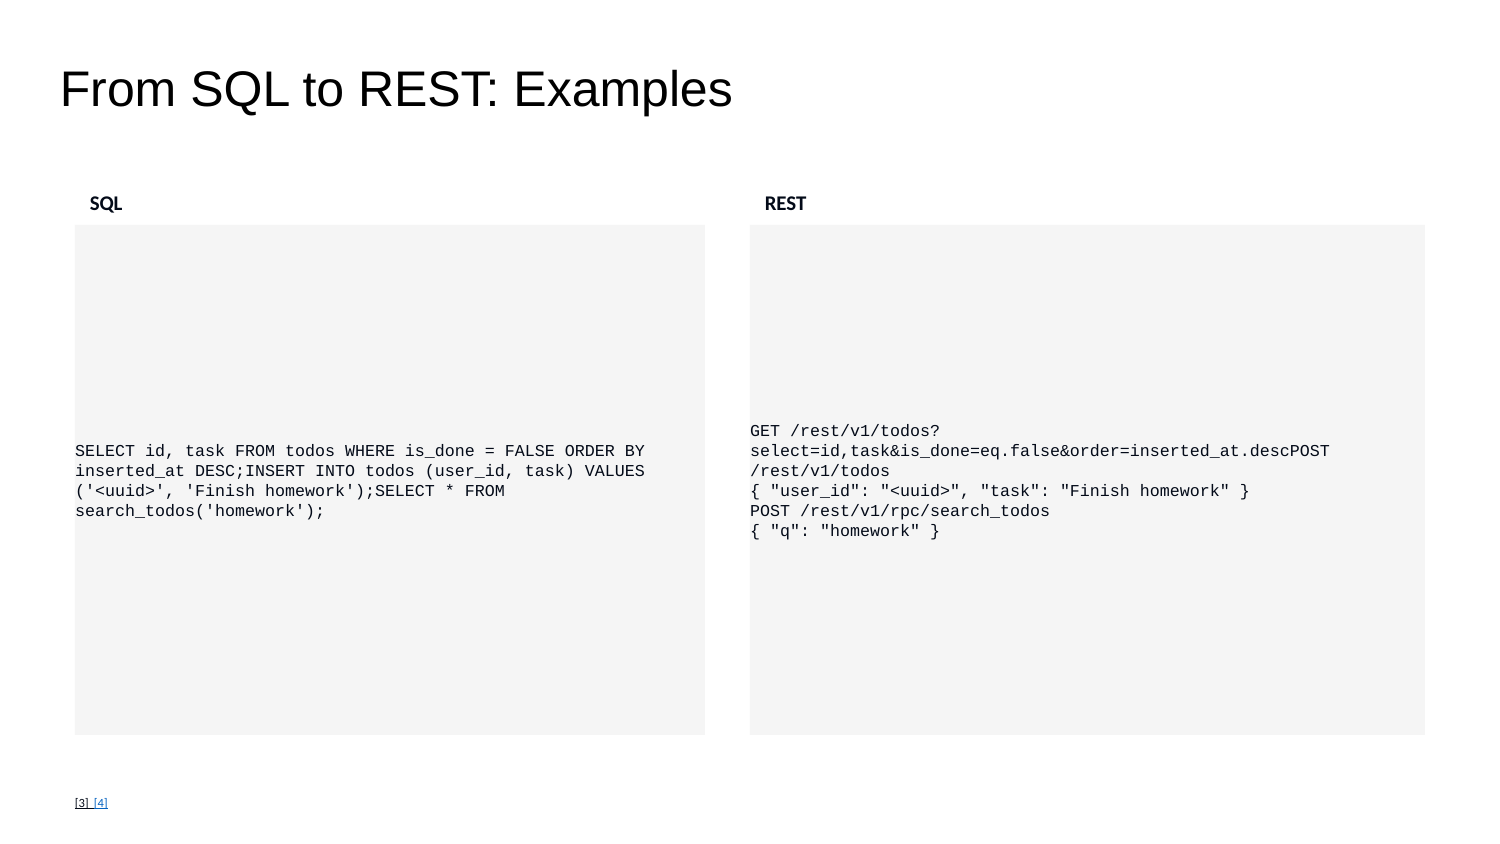

From SQL to REST: Examples
SQL
REST
SELECT id, task FROM todos WHERE is_done = FALSE ORDER BY inserted_at DESC;INSERT INTO todos (user_id, task) VALUES ('<uuid>', 'Finish homework');SELECT * FROM search_todos('homework');
GET /rest/v1/todos?select=id,task&is_done=eq.false&order=inserted_at.descPOST /rest/v1/todos
{ "user_id": "<uuid>", "task": "Finish homework" }
POST /rest/v1/rpc/search_todos
{ "q": "homework" }
[3]  [4]